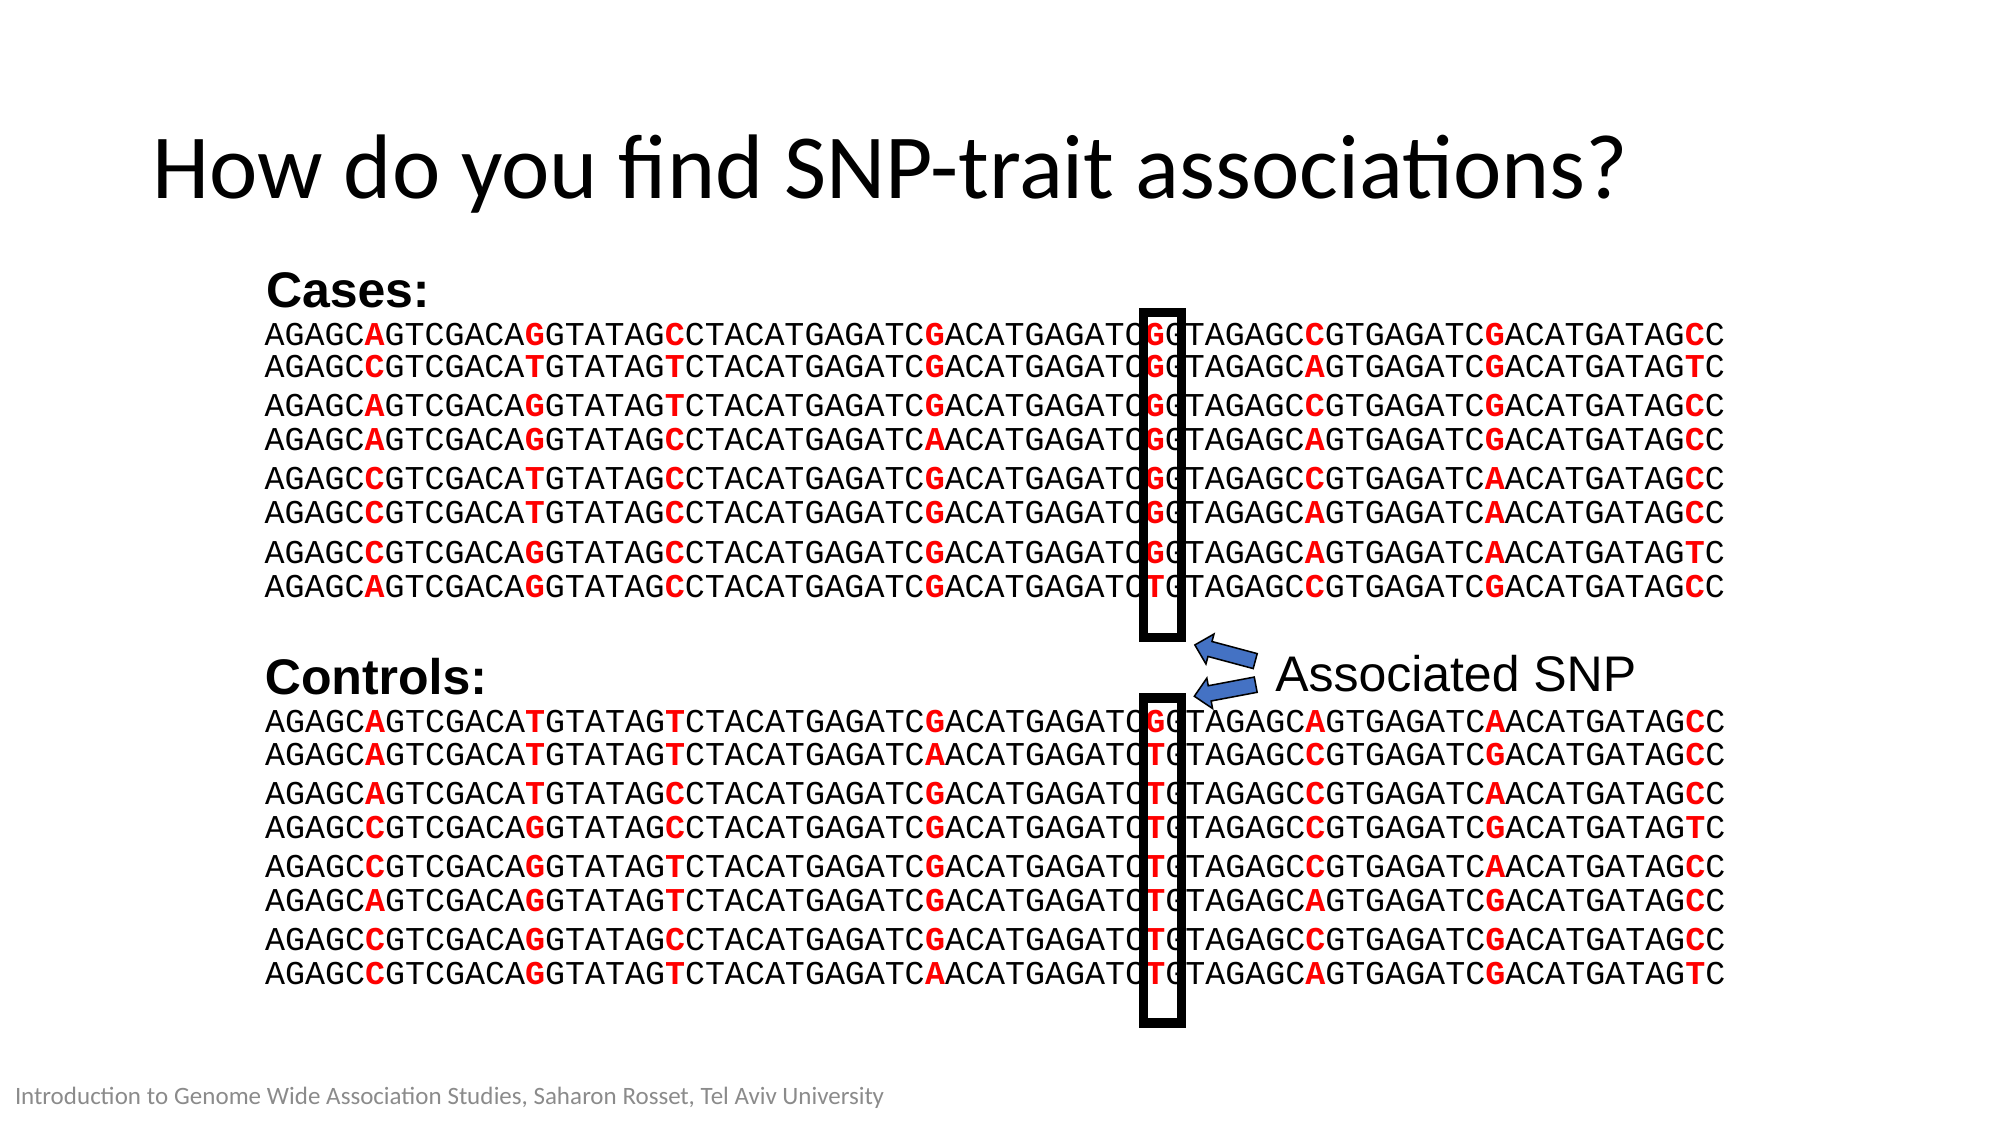

# How do you find SNP-trait associations?
Cases:

Associated SNP

AGAGCAGTCGACAGGTATAGCCTACATGAGATCGACATGAGATCGGTAGAGCCGTGAGATCGACATGATAGCC
AGAGCCGTCGACATGTATAGTCTACATGAGATCGACATGAGATCGGTAGAGCAGTGAGATCGACATGATAGTC
AGAGCAGTCGACAGGTATAGTCTACATGAGATCGACATGAGATCGGTAGAGCCGTGAGATCGACATGATAGCC
AGAGCAGTCGACAGGTATAGCCTACATGAGATCAACATGAGATCGGTAGAGCAGTGAGATCGACATGATAGCC
AGAGCCGTCGACATGTATAGCCTACATGAGATCGACATGAGATCGGTAGAGCCGTGAGATCAACATGATAGCC
AGAGCCGTCGACATGTATAGCCTACATGAGATCGACATGAGATCGGTAGAGCAGTGAGATCAACATGATAGCC
AGAGCCGTCGACAGGTATAGCCTACATGAGATCGACATGAGATCGGTAGAGCAGTGAGATCAACATGATAGTC
AGAGCAGTCGACAGGTATAGCCTACATGAGATCGACATGAGATCTGTAGAGCCGTGAGATCGACATGATAGCC
Controls:
AGAGCAGTCGACATGTATAGTCTACATGAGATCGACATGAGATCGGTAGAGCAGTGAGATCAACATGATAGCC
AGAGCAGTCGACATGTATAGTCTACATGAGATCAACATGAGATCTGTAGAGCCGTGAGATCGACATGATAGCC
AGAGCAGTCGACATGTATAGCCTACATGAGATCGACATGAGATCTGTAGAGCCGTGAGATCAACATGATAGCC
AGAGCCGTCGACAGGTATAGCCTACATGAGATCGACATGAGATCTGTAGAGCCGTGAGATCGACATGATAGTC
AGAGCCGTCGACAGGTATAGTCTACATGAGATCGACATGAGATCTGTAGAGCCGTGAGATCAACATGATAGCC
AGAGCAGTCGACAGGTATAGTCTACATGAGATCGACATGAGATCTGTAGAGCAGTGAGATCGACATGATAGCC
AGAGCCGTCGACAGGTATAGCCTACATGAGATCGACATGAGATCTGTAGAGCCGTGAGATCGACATGATAGCC
AGAGCCGTCGACAGGTATAGTCTACATGAGATCAACATGAGATCTGTAGAGCAGTGAGATCGACATGATAGTC
Introduction to Genome Wide Association Studies, Saharon Rosset, Tel Aviv University